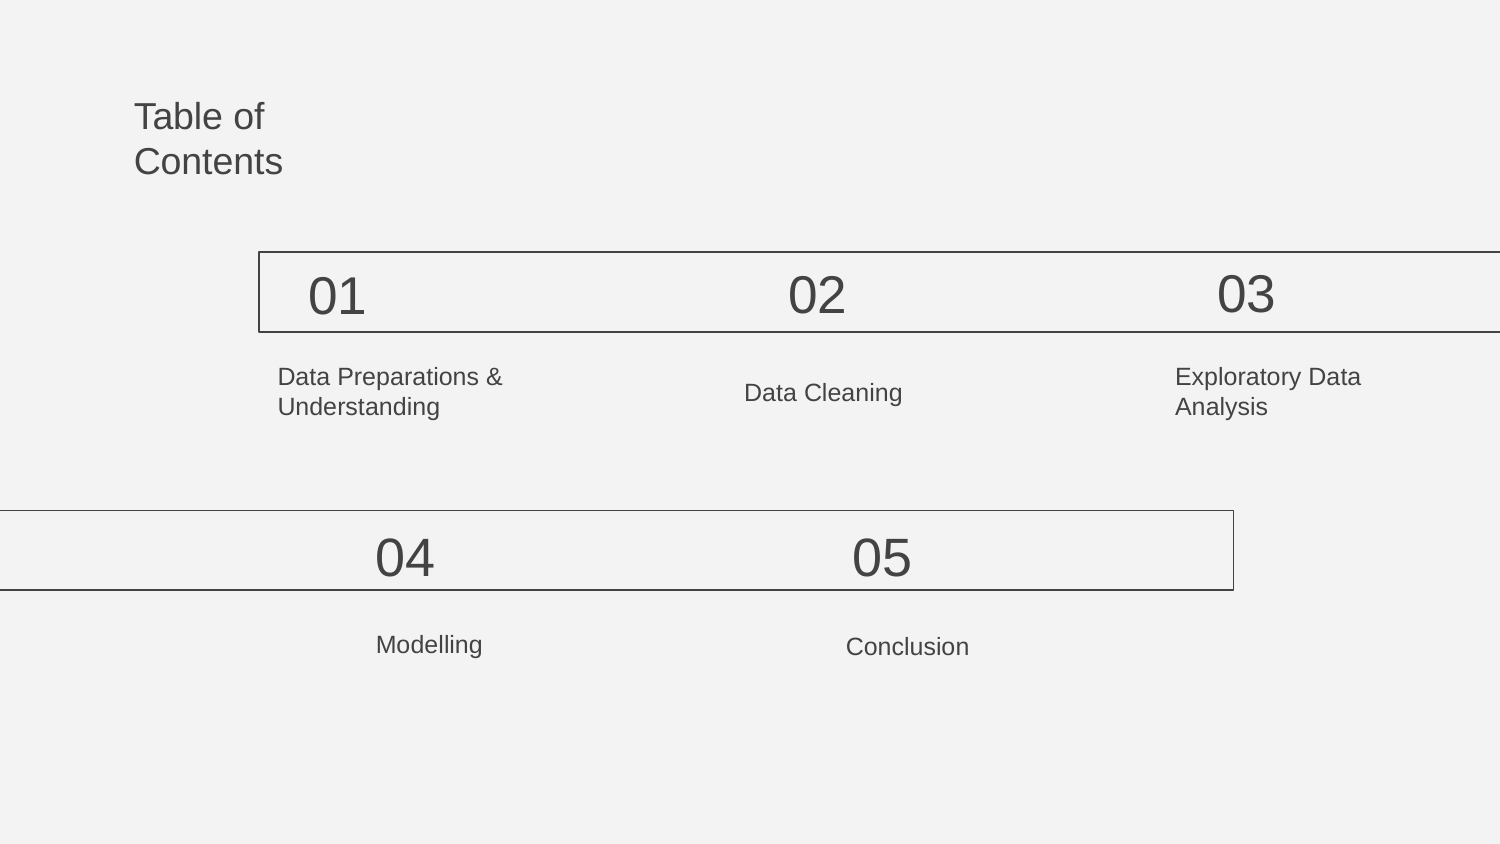

Table of Contents
03
02
01
# Data Cleaning
Data Preparations & Understanding
Exploratory Data Analysis
04
05
Modelling
Conclusion